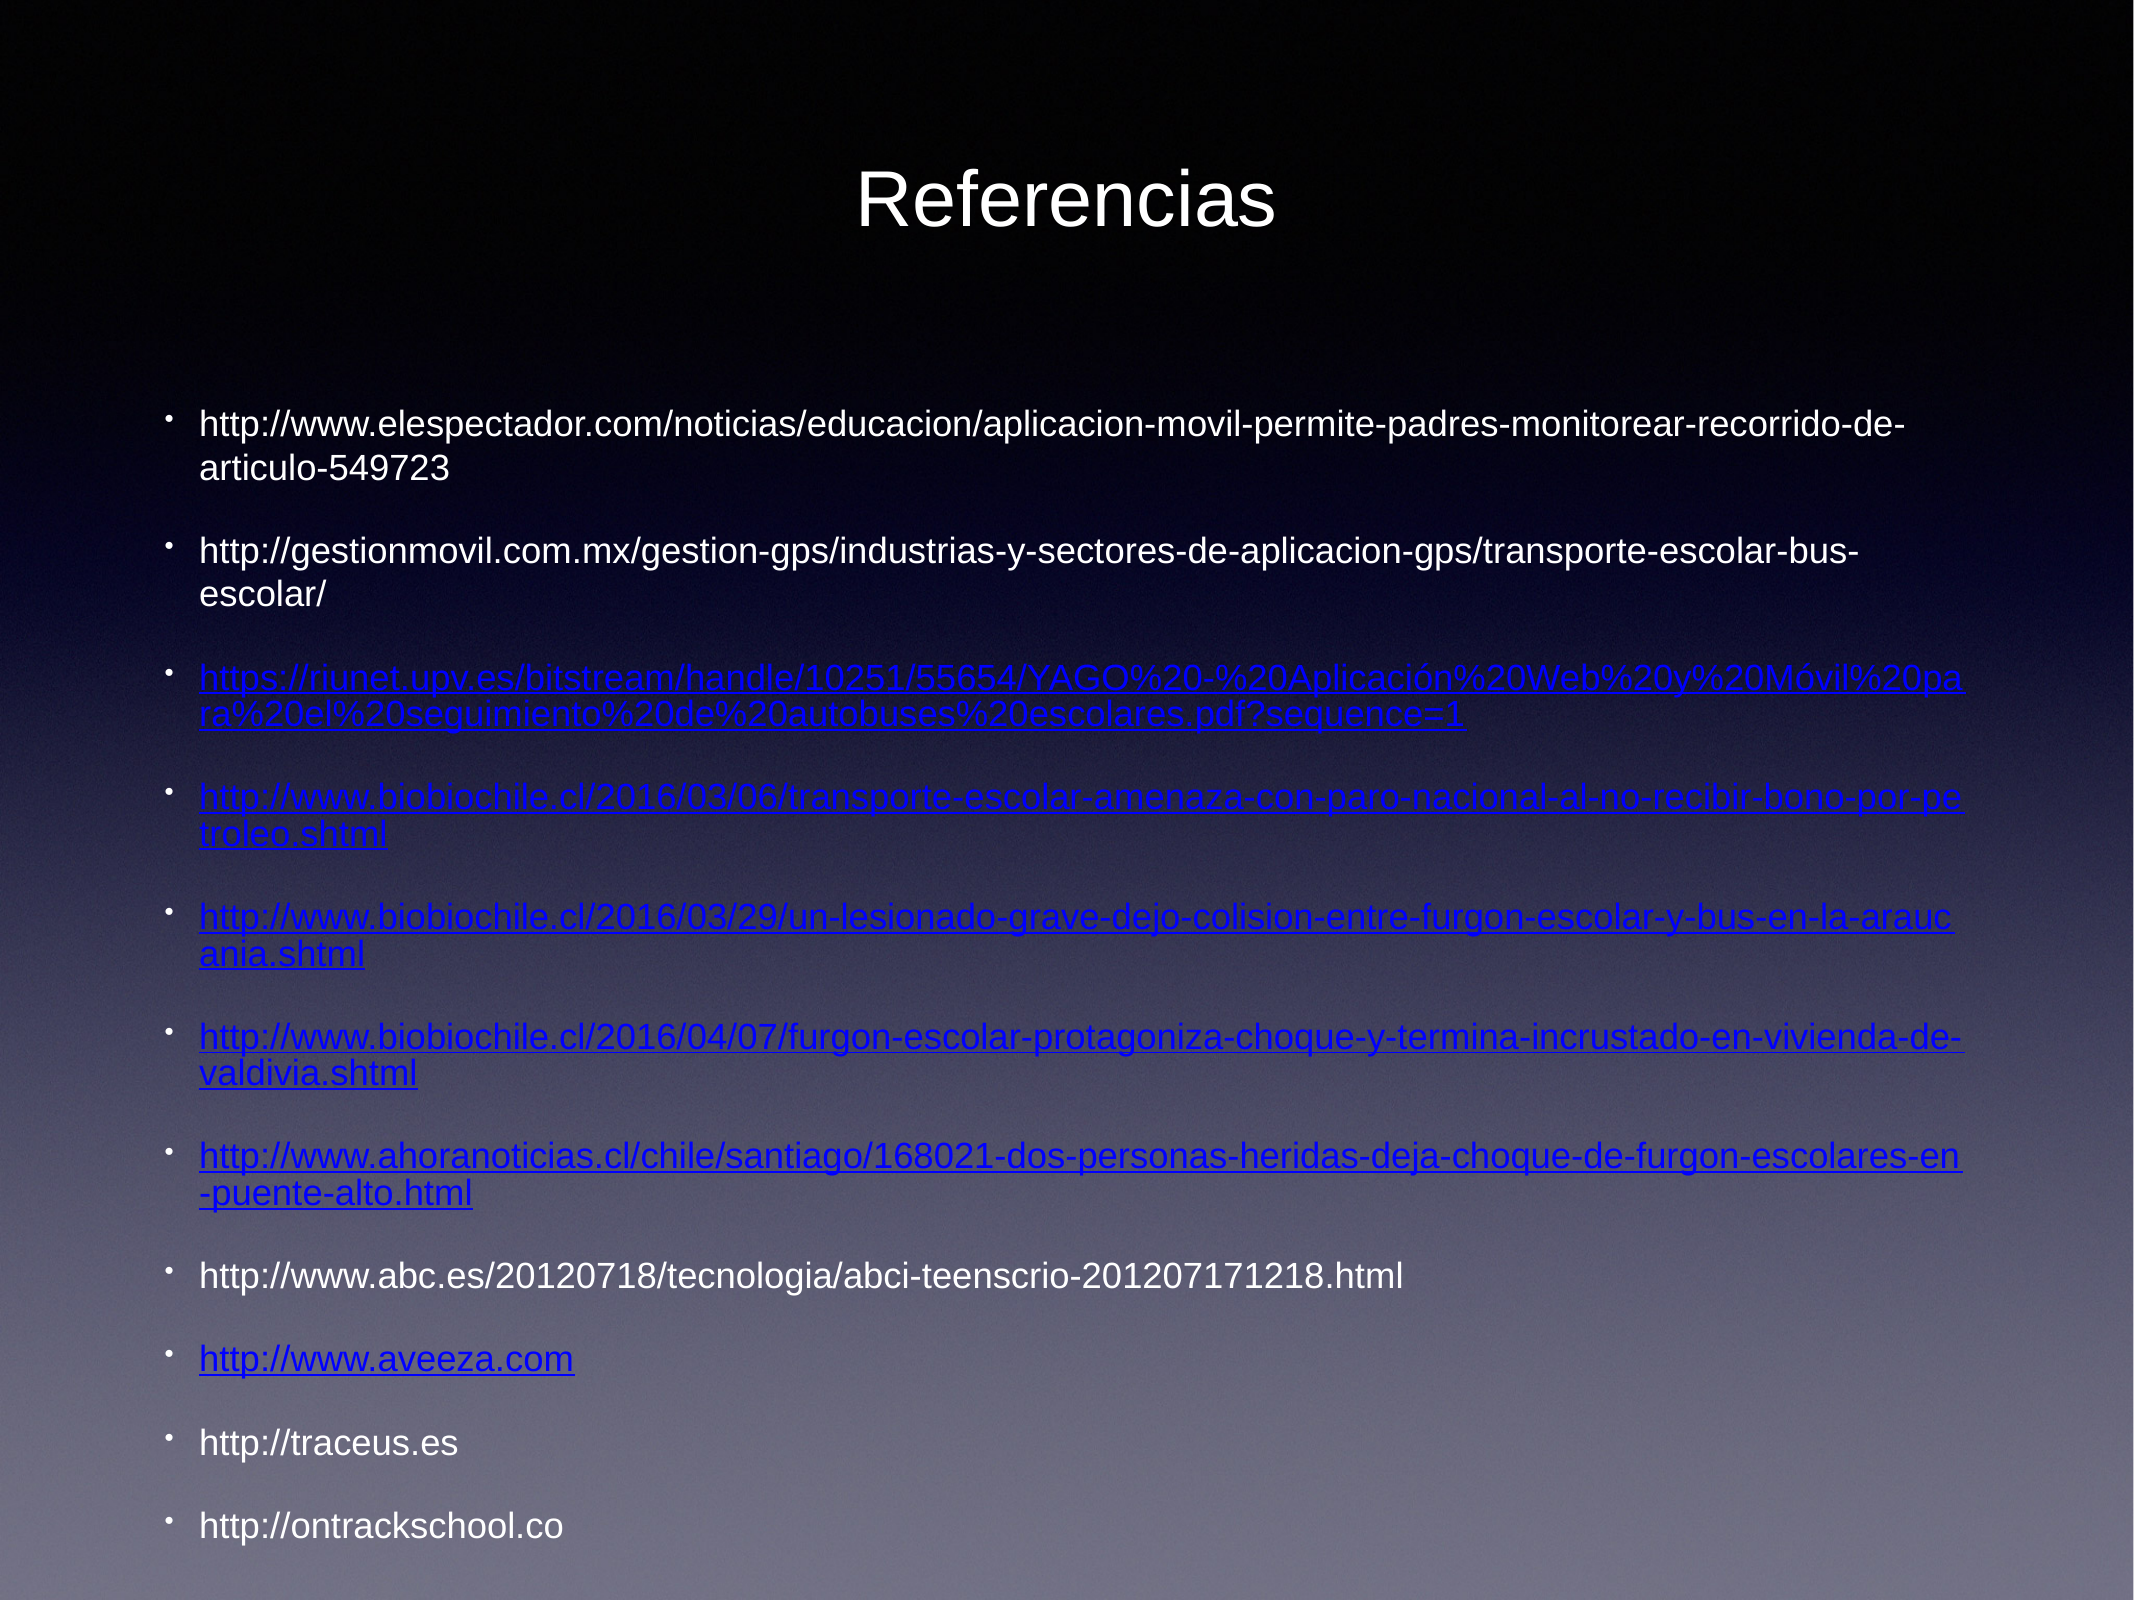

Referencias
http://www.elespectador.com/noticias/educacion/aplicacion-movil-permite-padres-monitorear-recorrido-de-articulo-549723
http://gestionmovil.com.mx/gestion-gps/industrias-y-sectores-de-aplicacion-gps/transporte-escolar-bus-escolar/
https://riunet.upv.es/bitstream/handle/10251/55654/YAGO%20-%20Aplicación%20Web%20y%20Móvil%20para%20el%20seguimiento%20de%20autobuses%20escolares.pdf?sequence=1
http://www.biobiochile.cl/2016/03/06/transporte-escolar-amenaza-con-paro-nacional-al-no-recibir-bono-por-petroleo.shtml
http://www.biobiochile.cl/2016/03/29/un-lesionado-grave-dejo-colision-entre-furgon-escolar-y-bus-en-la-araucania.shtml
http://www.biobiochile.cl/2016/04/07/furgon-escolar-protagoniza-choque-y-termina-incrustado-en-vivienda-de-valdivia.shtml
http://www.ahoranoticias.cl/chile/santiago/168021-dos-personas-heridas-deja-choque-de-furgon-escolares-en-puente-alto.html
http://www.abc.es/20120718/tecnologia/abci-teenscrio-201207171218.html
http://www.aveeza.com
http://traceus.es
http://ontrackschool.co